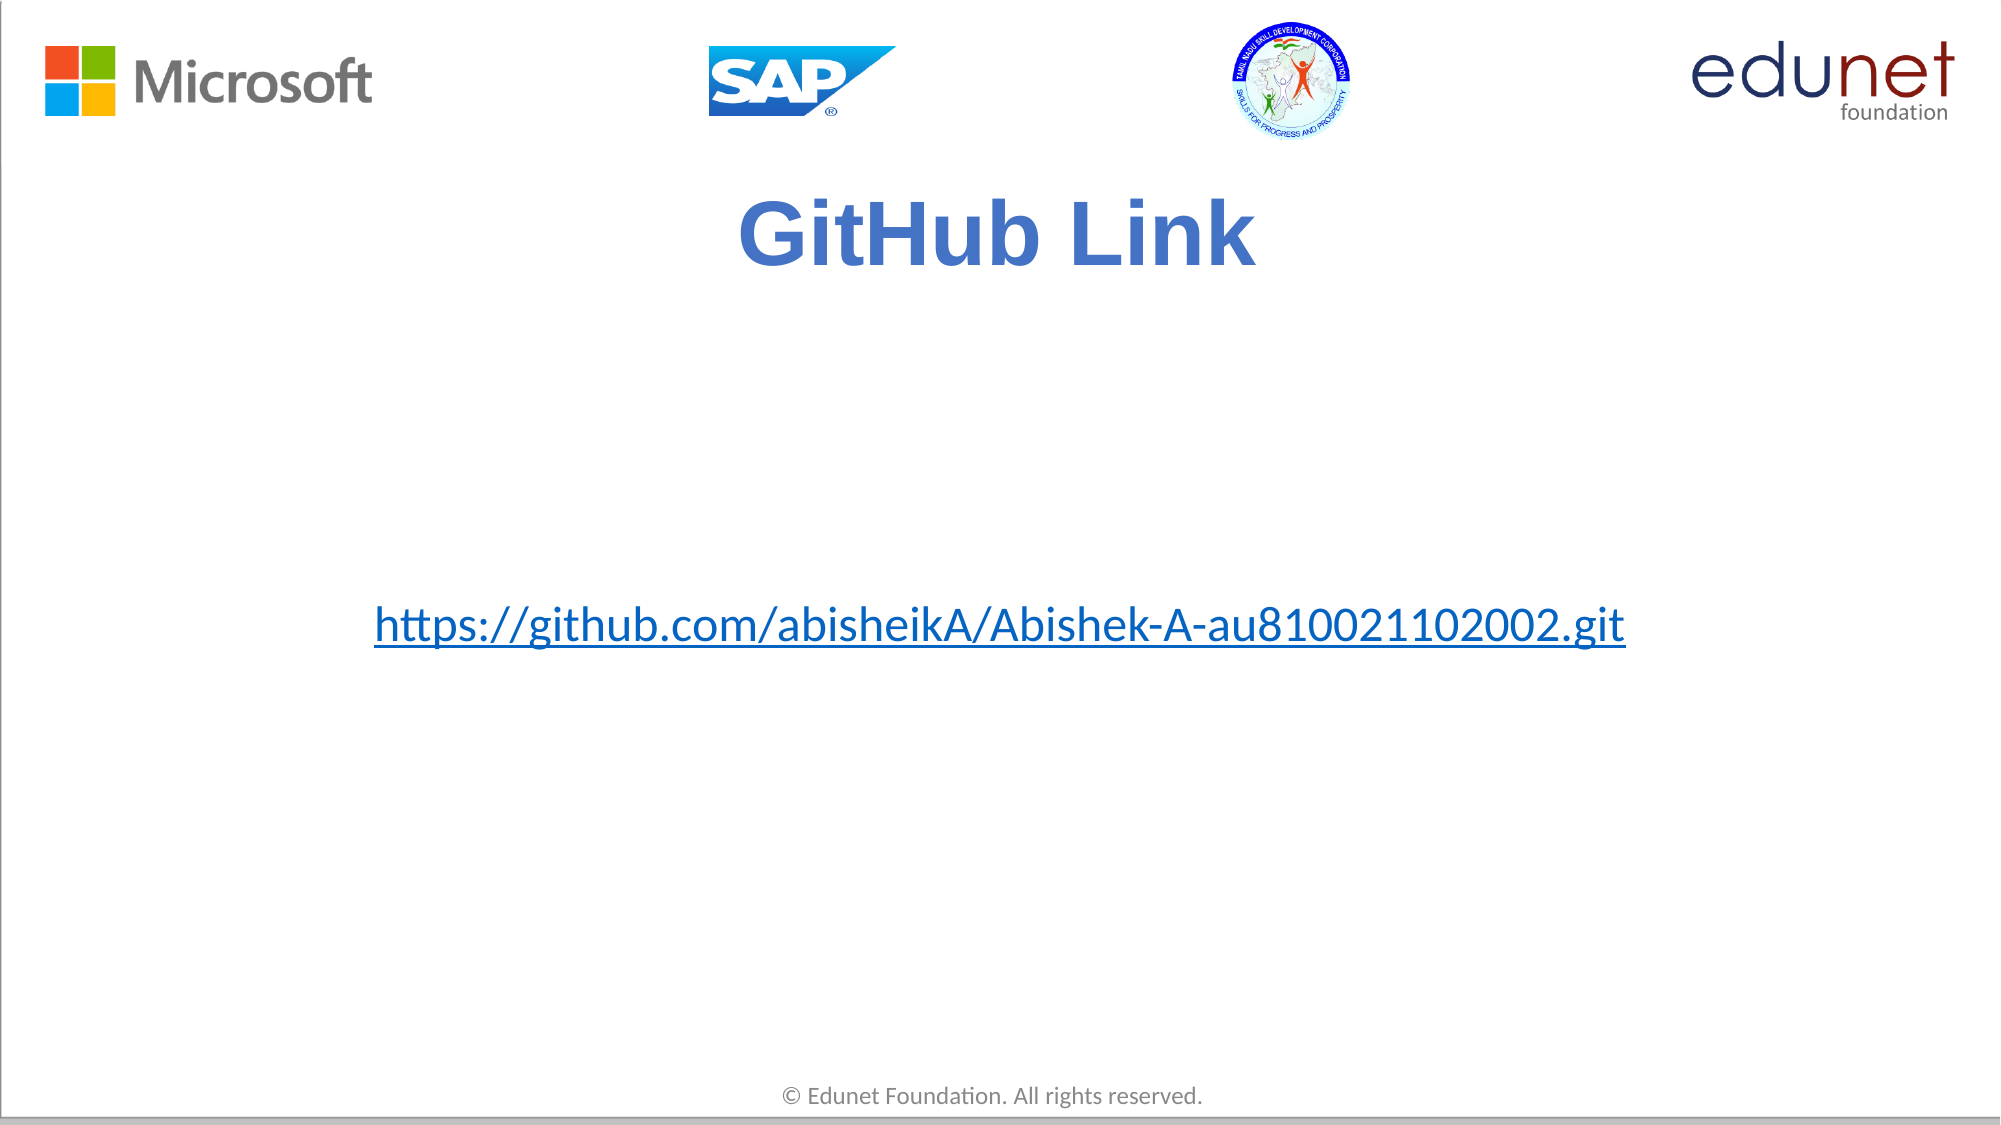

# GitHub Link
https://github.com/abisheikA/Abishek-A-au810021102002.git

© Edunet Foundation. All rights reserved.